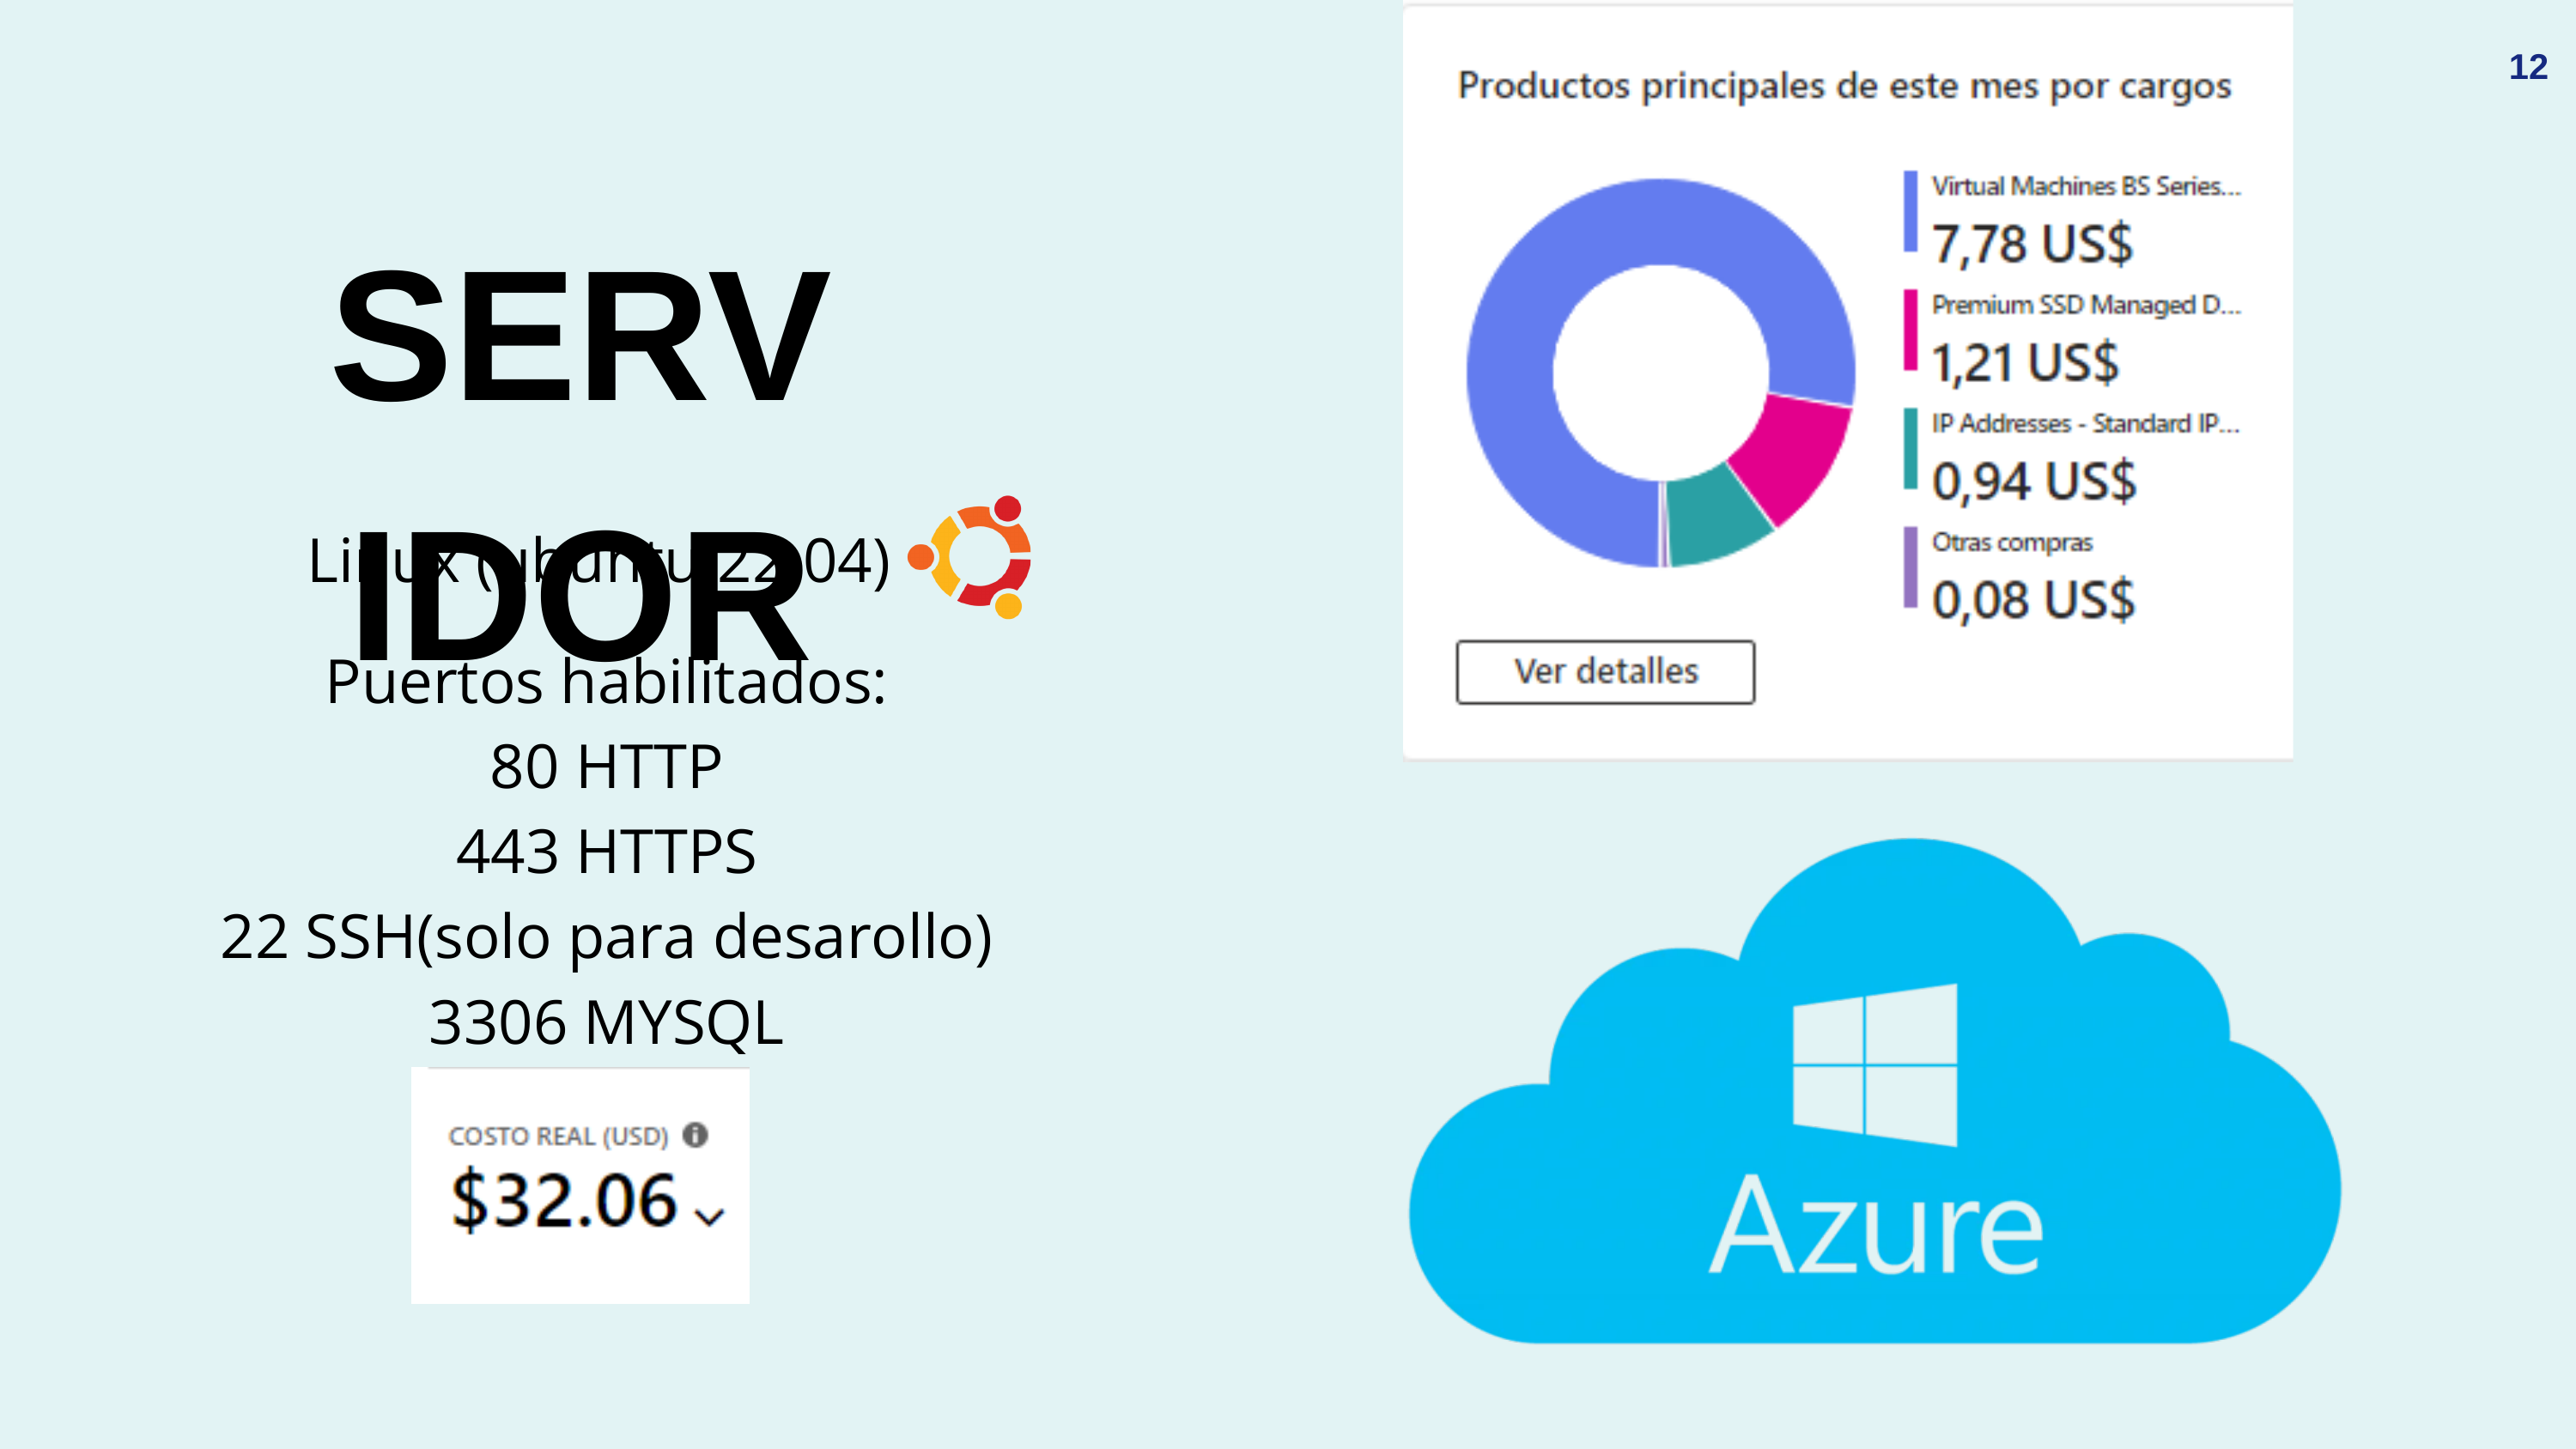

12
SERVIDOR

Linux (ubuntu 22.04)

Puertos habilitados:
80 HTTP
443 HTTPS
22 SSH(solo para desarollo)
3306 MYSQL